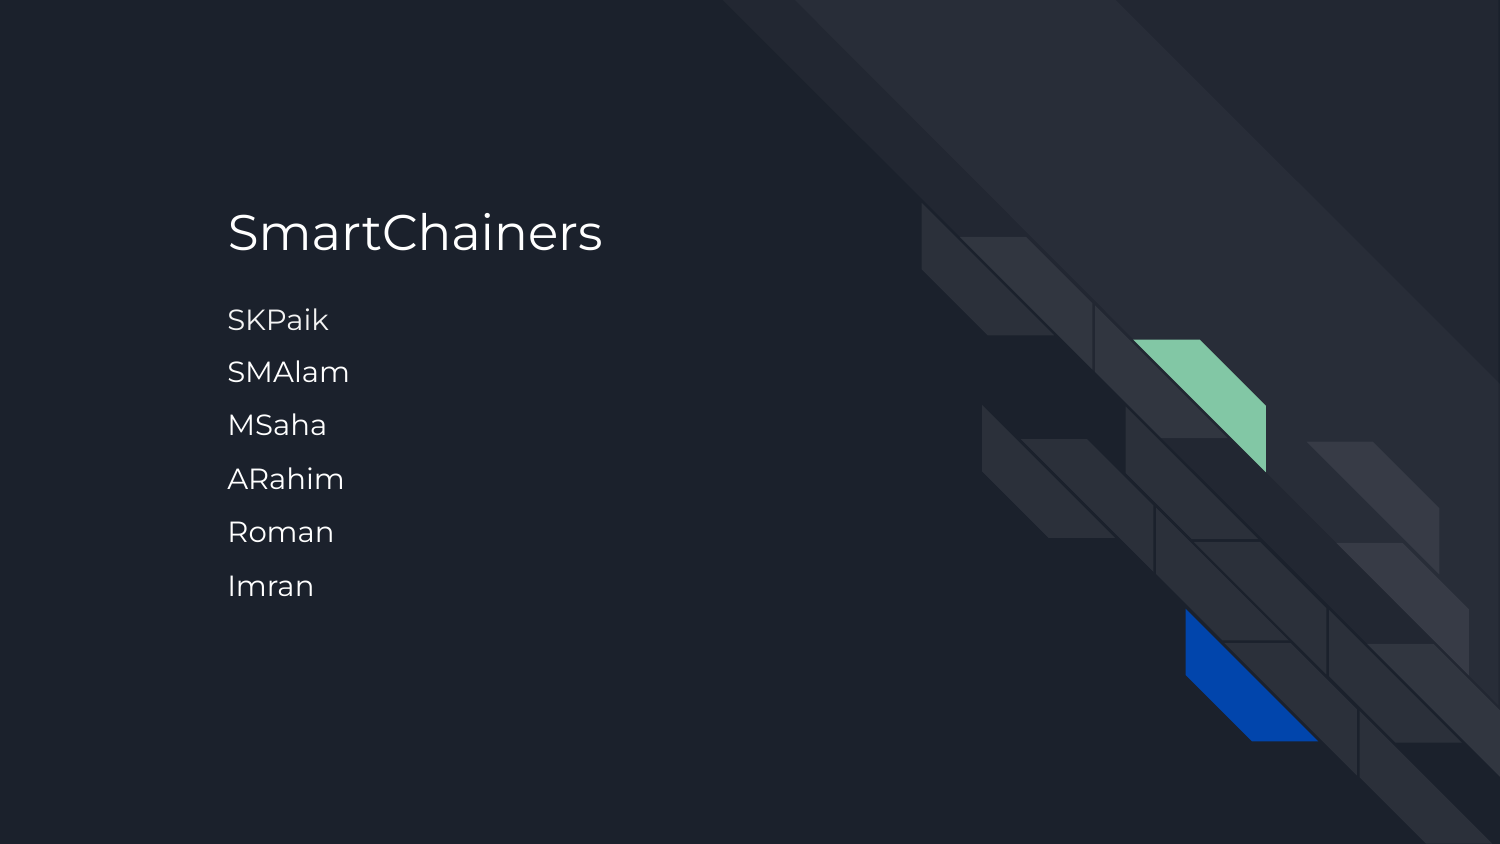

# SmartChainers
SKPaik
SMAlam
MSaha
ARahim
Roman
Imran